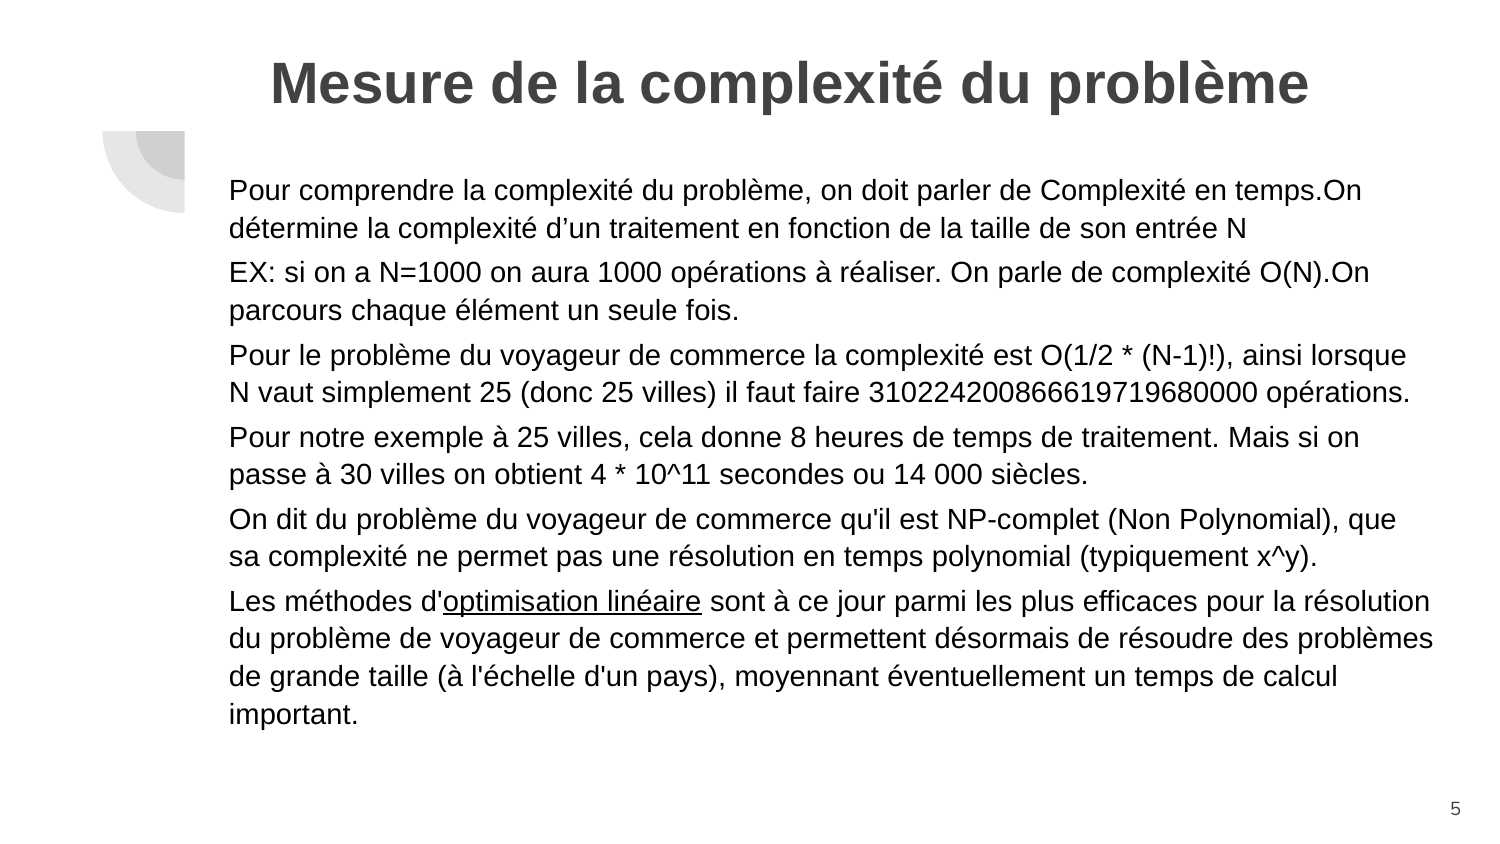

# Mesure de la complexité du problème
Pour comprendre la complexité du problème, on doit parler de Complexité en temps.On détermine la complexité d’un traitement en fonction de la taille de son entrée N
EX: si on a N=1000 on aura 1000 opérations à réaliser. On parle de complexité O(N).On parcours chaque élément un seule fois.
Pour le problème du voyageur de commerce la complexité est O(1/2 * (N-1)!), ainsi lorsque N vaut simplement 25 (donc 25 villes) il faut faire 310224200866619719680000 opérations.
Pour notre exemple à 25 villes, cela donne 8 heures de temps de traitement. Mais si on passe à 30 villes on obtient 4 * 10^11 secondes ou 14 000 siècles.
On dit du problème du voyageur de commerce qu'il est NP-complet (Non Polynomial), que sa complexité ne permet pas une résolution en temps polynomial (typiquement x^y).
Les méthodes d'optimisation linéaire sont à ce jour parmi les plus efficaces pour la résolution du problème de voyageur de commerce et permettent désormais de résoudre des problèmes de grande taille (à l'échelle d'un pays), moyennant éventuellement un temps de calcul important.

5